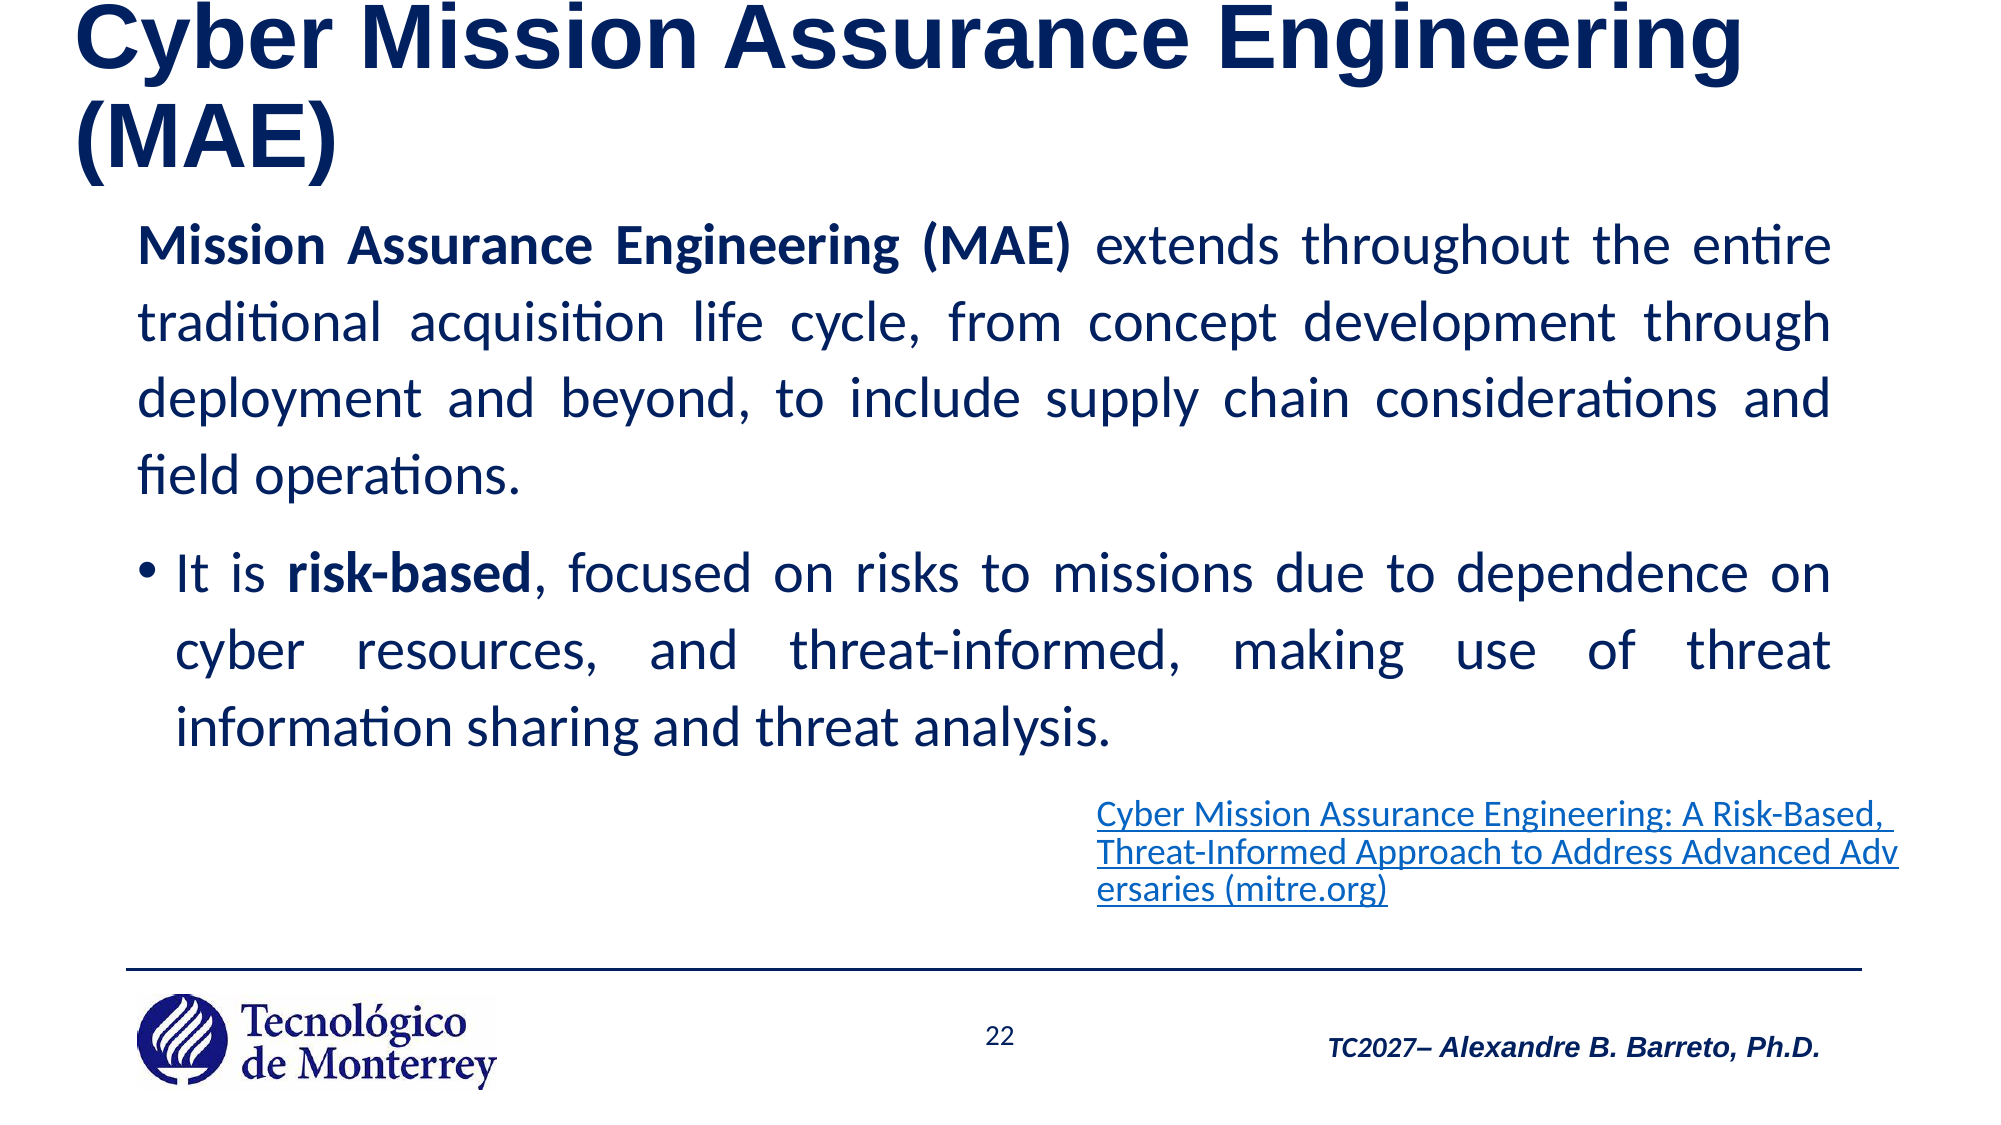

# Cyber Mission Assurance Engineering (MAE)
Mission Assurance Engineering (MAE) extends throughout the entire traditional acquisition life cycle, from concept development through deployment and beyond, to include supply chain considerations and field operations.
It is risk-based, focused on risks to missions due to dependence on cyber resources, and threat-informed, making use of threat information sharing and threat analysis.
Cyber Mission Assurance Engineering: A Risk-Based, Threat-Informed Approach to Address Advanced Adversaries (mitre.org)